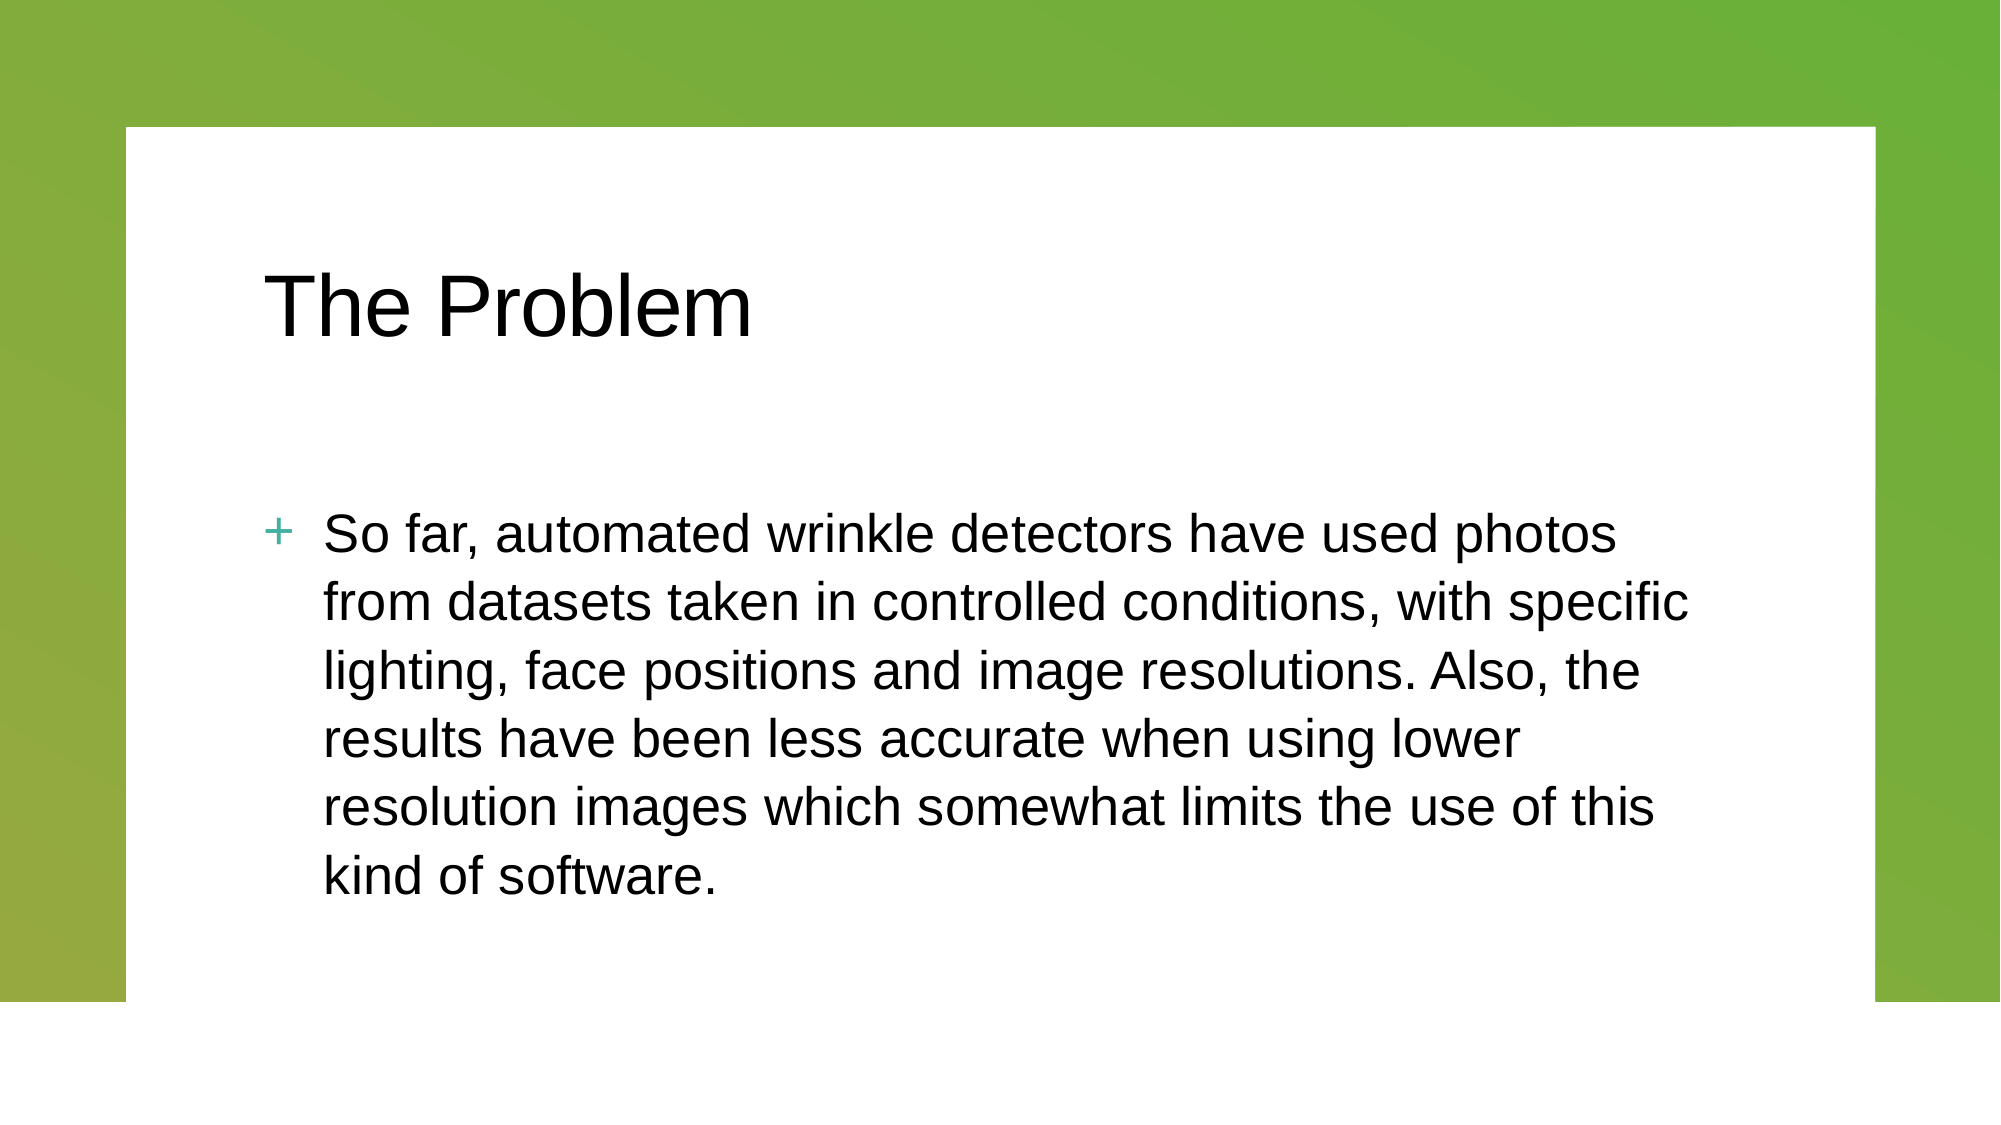

# The Problem
So far, automated wrinkle detectors have used photos from datasets taken in controlled conditions, with specific lighting, face positions and image resolutions. Also, the results have been less accurate when using lower resolution images which somewhat limits the use of this kind of software.